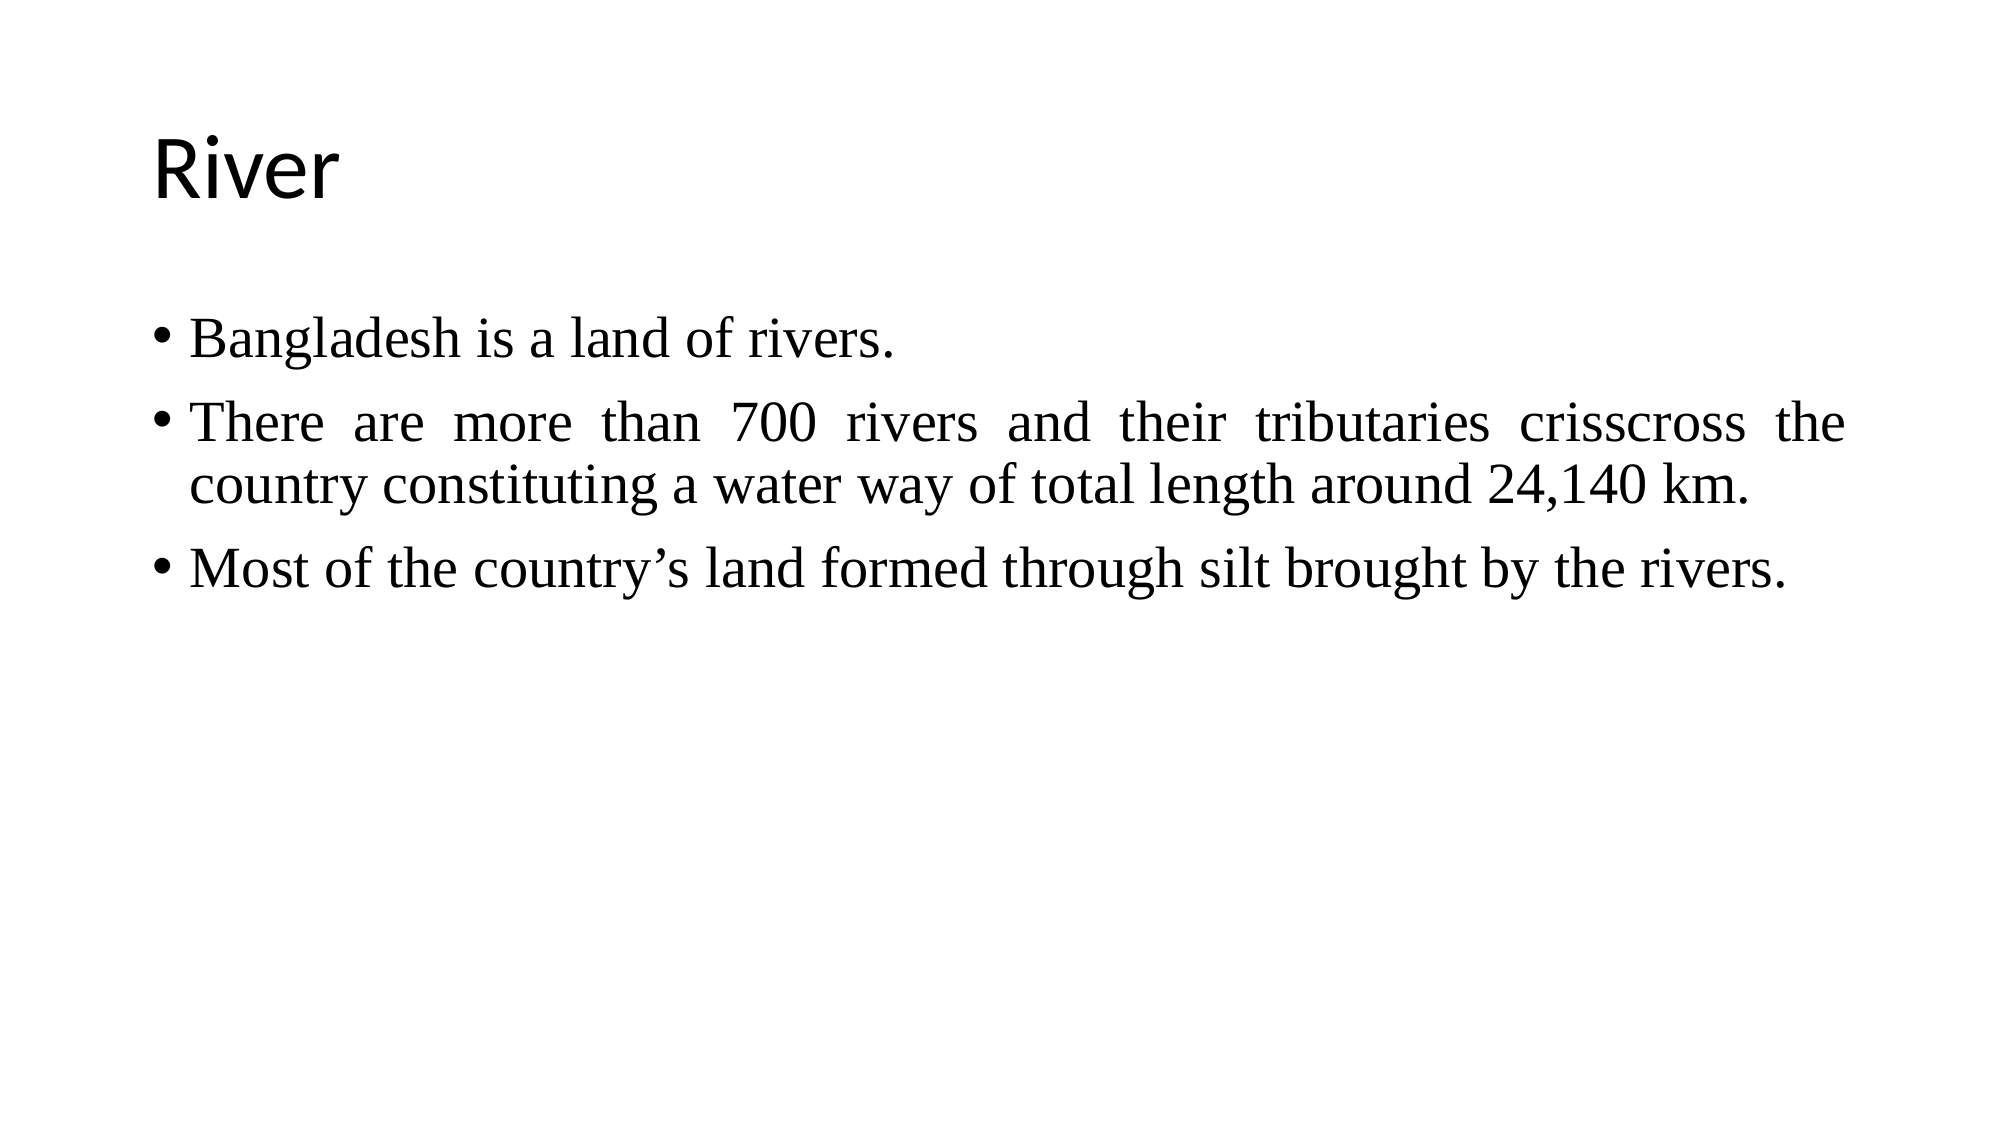

# River
Bangladesh is a land of rivers.
There are more than 700 rivers and their tributaries crisscross the country constituting a water way of total length around 24,140 km.
Most of the country’s land formed through silt brought by the rivers.